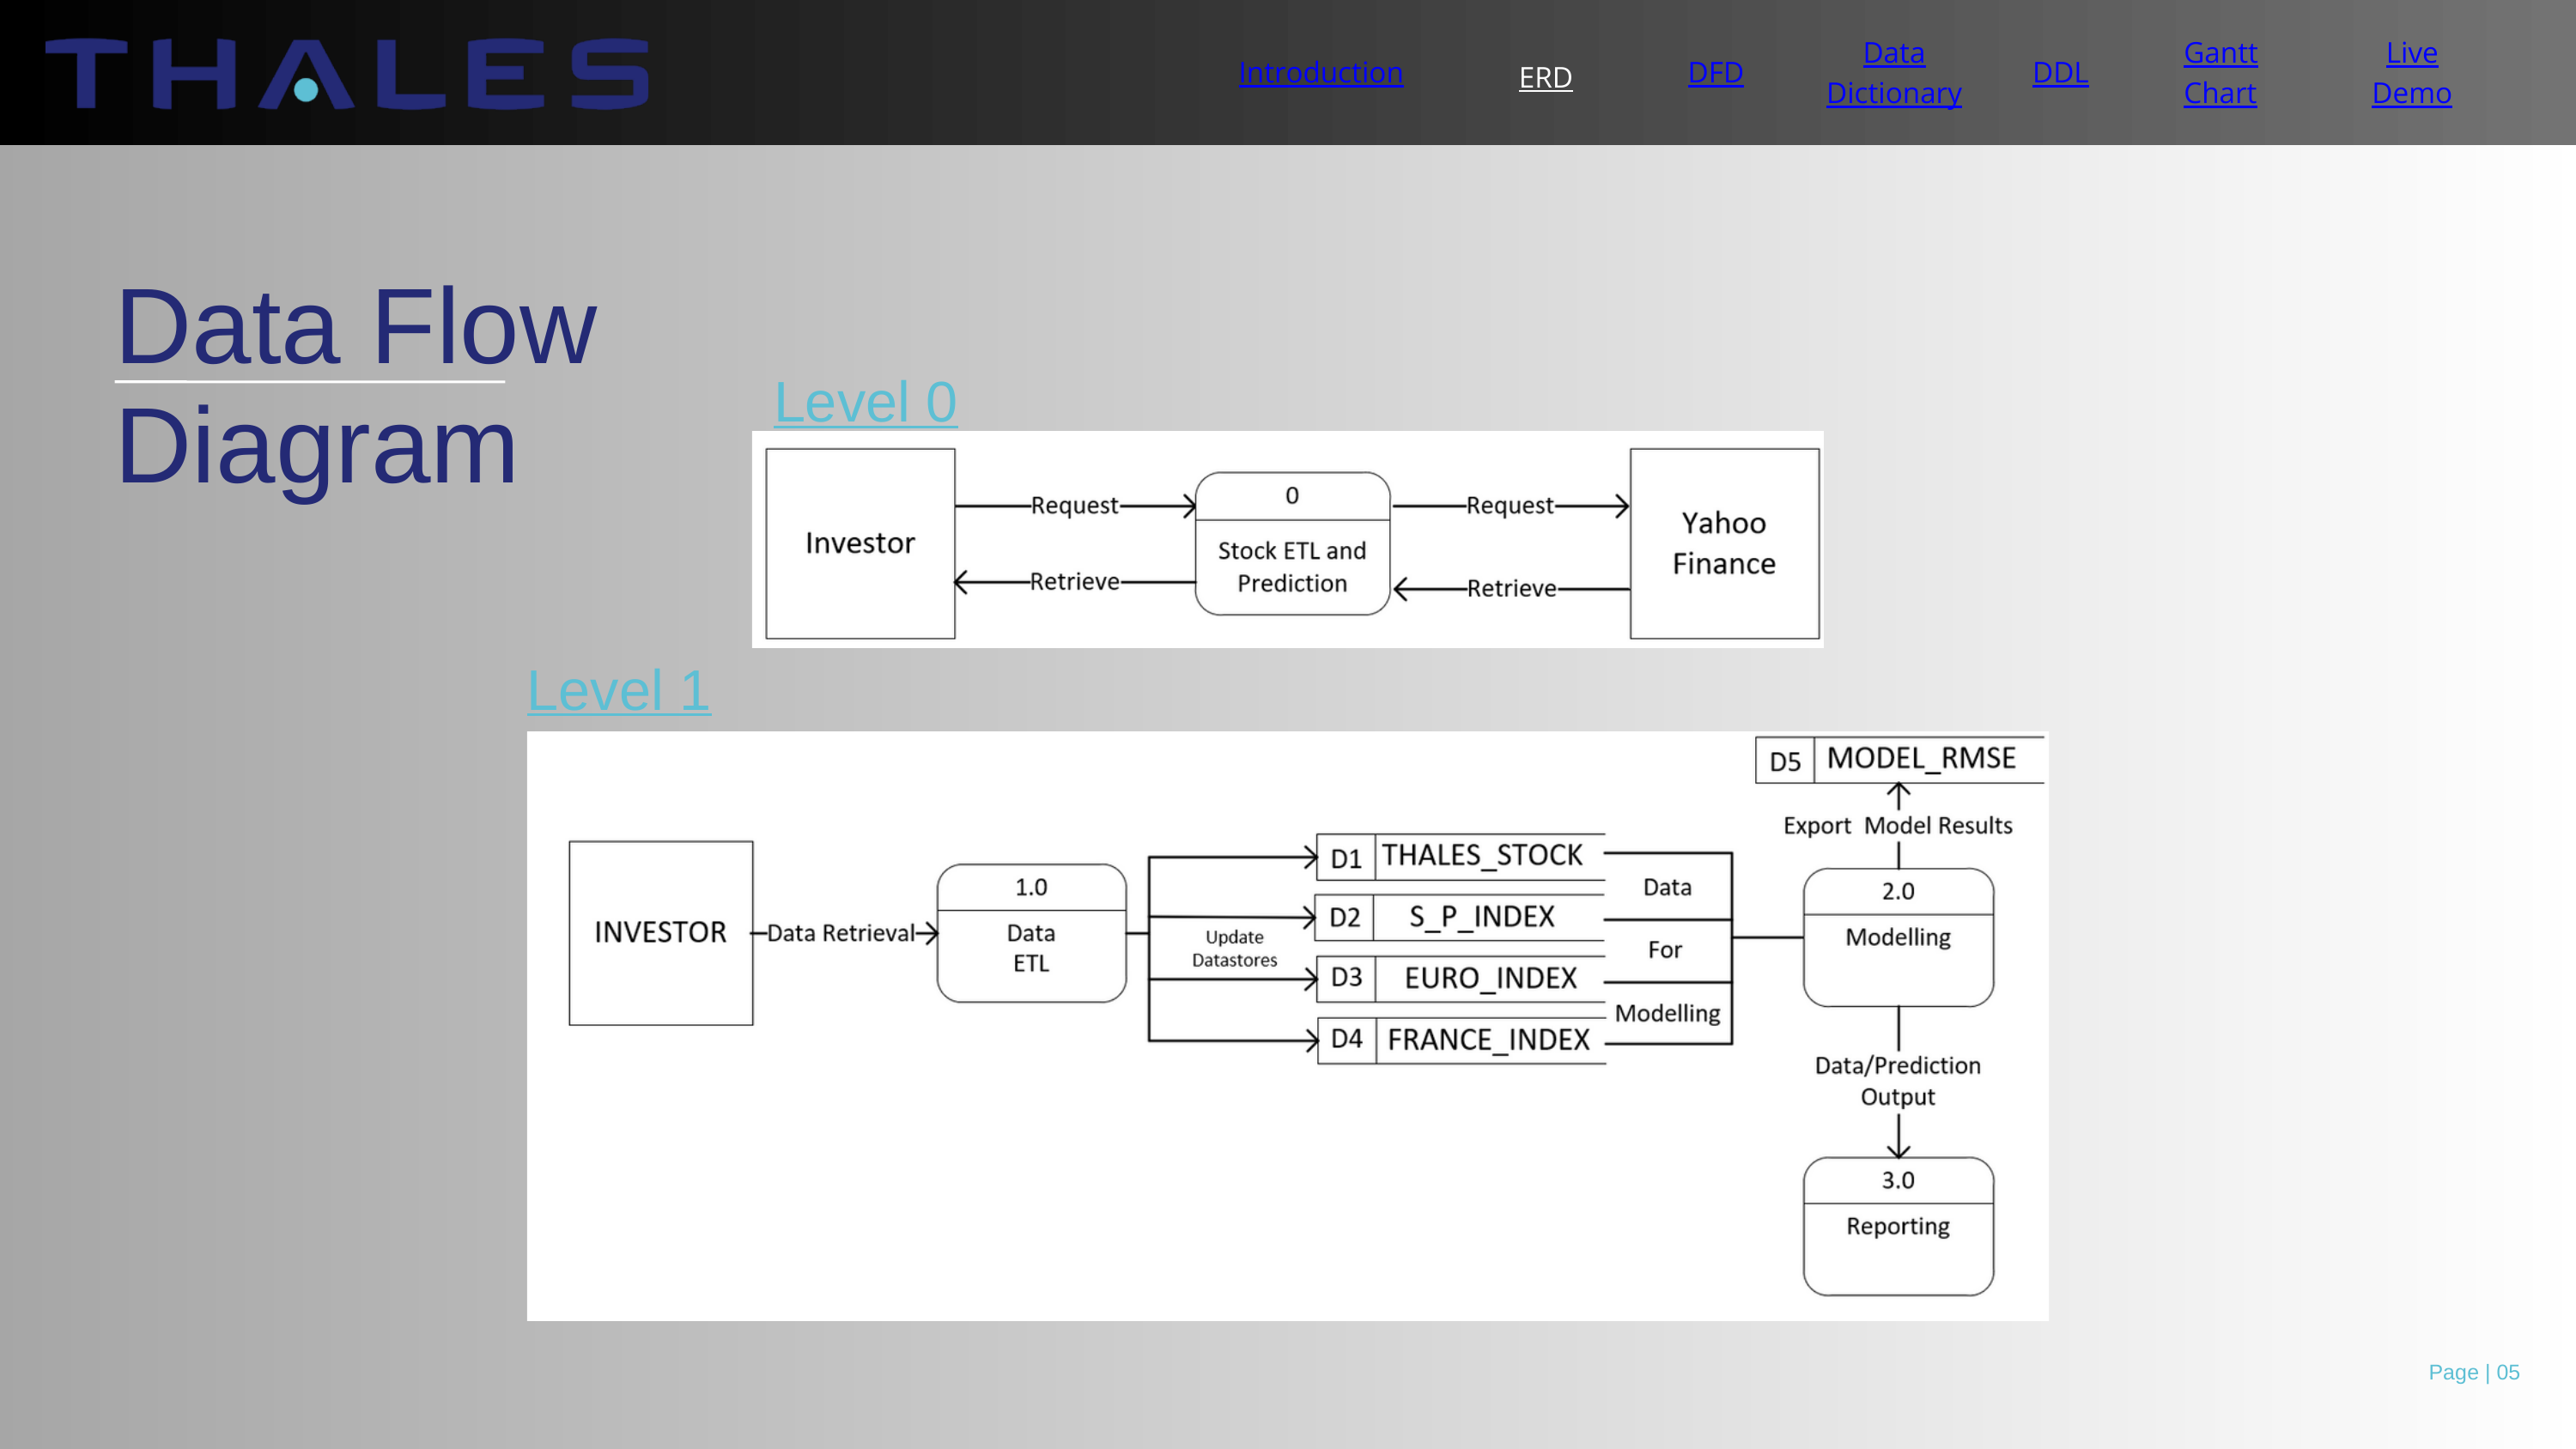

Data
Dictionary
Gantt
Chart
Live
Demo
Introduction
ERD
DFD
DDL
Data Flow
Diagram
Level 0

Level 1

Page | 05